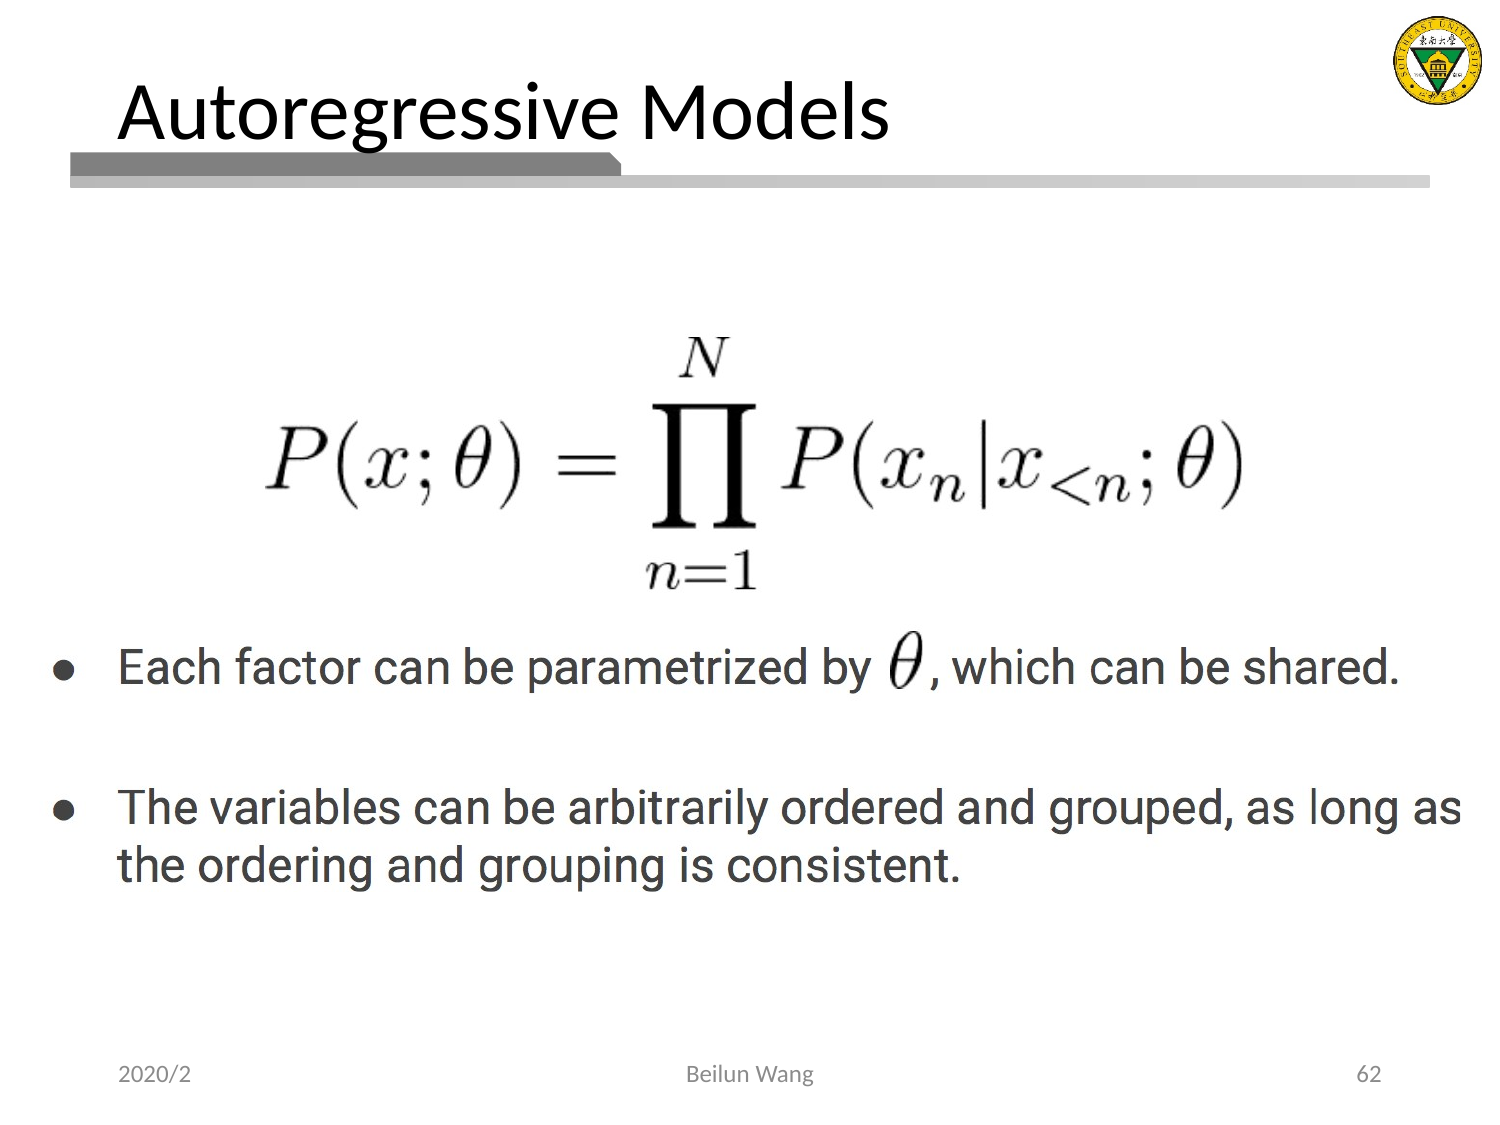

# Autoregressive Models

2020/2
Beilun Wang
62